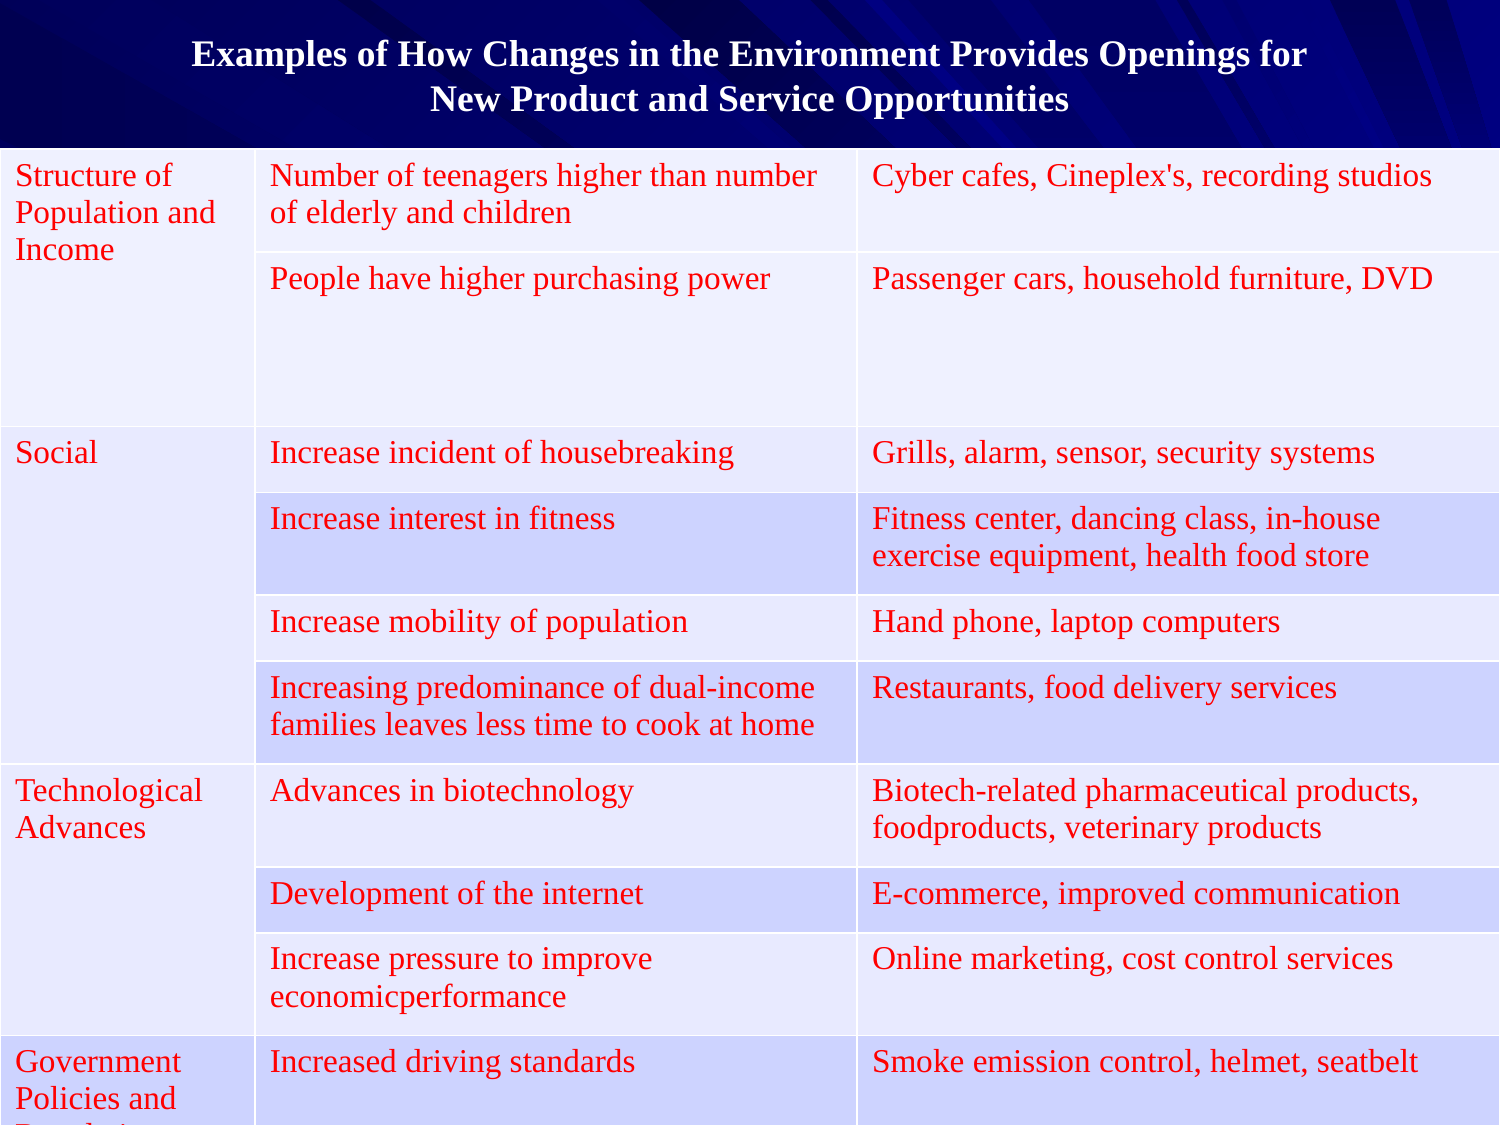

Examples of How Changes in the Environment Provides Openings for
New Product and Service Opportunities

| Structure of Population and Income | Number of teenagers higher than number of elderly and children | Cyber cafes, Cineplex's, recording studios |
| --- | --- | --- |
|  | People have higher purchasing power | Passenger cars, household furniture, DVD |
| Social | Increase incident of housebreaking | Grills, alarm, sensor, security systems |
|  | Increase interest in fitness | Fitness center, dancing class, in-house exercise equipment, health food store |
|  | Increase mobility of population | Hand phone, laptop computers |
|  | Increasing predominance of dual-income families leaves less time to cook at home | Restaurants, food delivery services |
| Technological Advances | Advances in biotechnology | Biotech-related pharmaceutical products, foodproducts, veterinary products |
|  | Development of the internet | E-commerce, improved communication |
|  | Increase pressure to improve economicperformance | Online marketing, cost control services |
| Government Policies and Regulations | Increased driving standards | Smoke emission control, helmet, seatbelt |